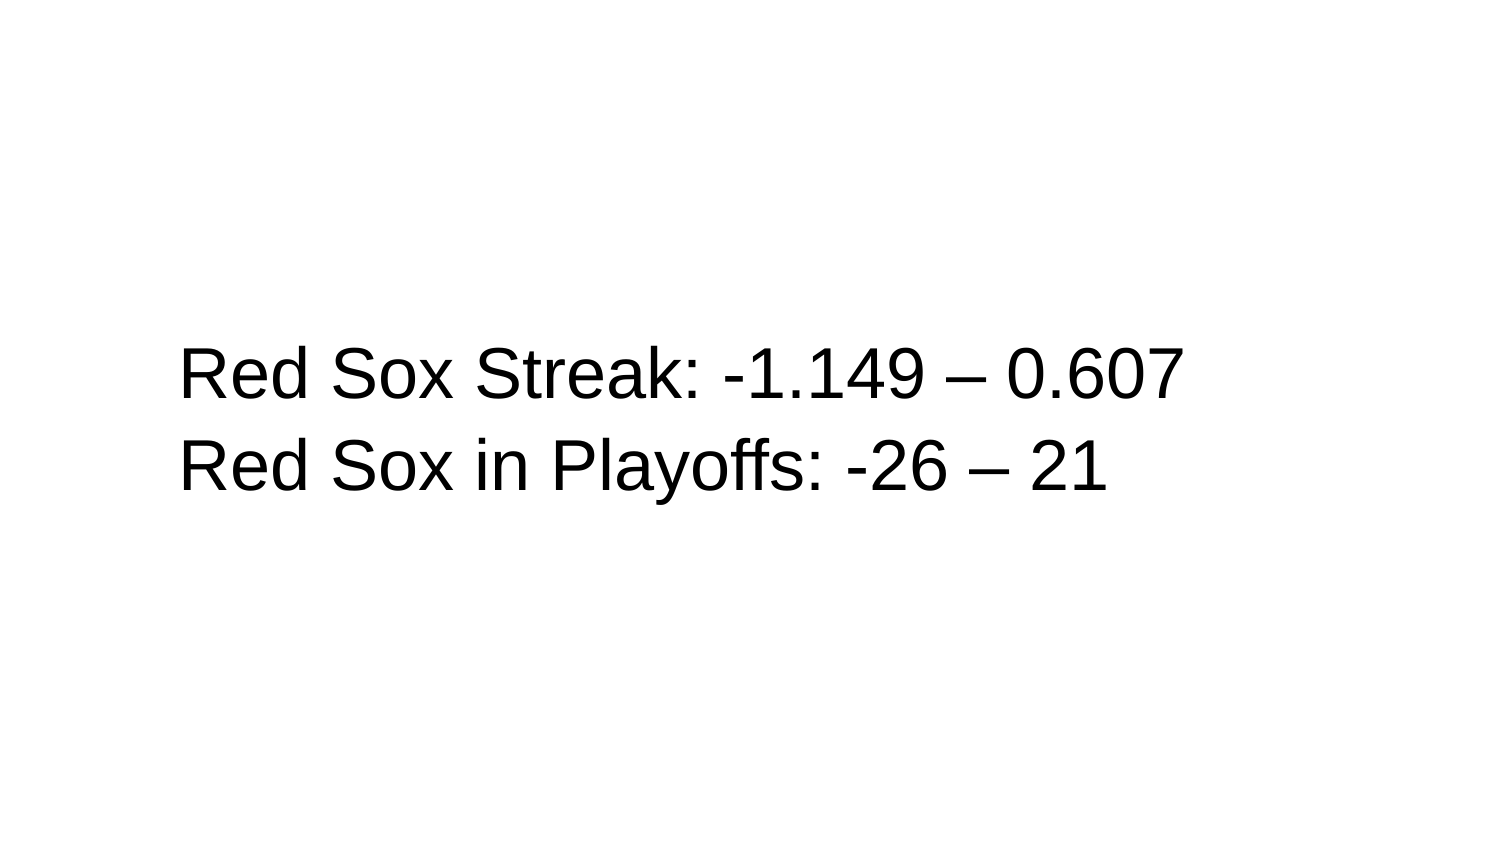

Red Sox Streak: -1.149 – 0.607
Red Sox in Playoffs: -26 – 21